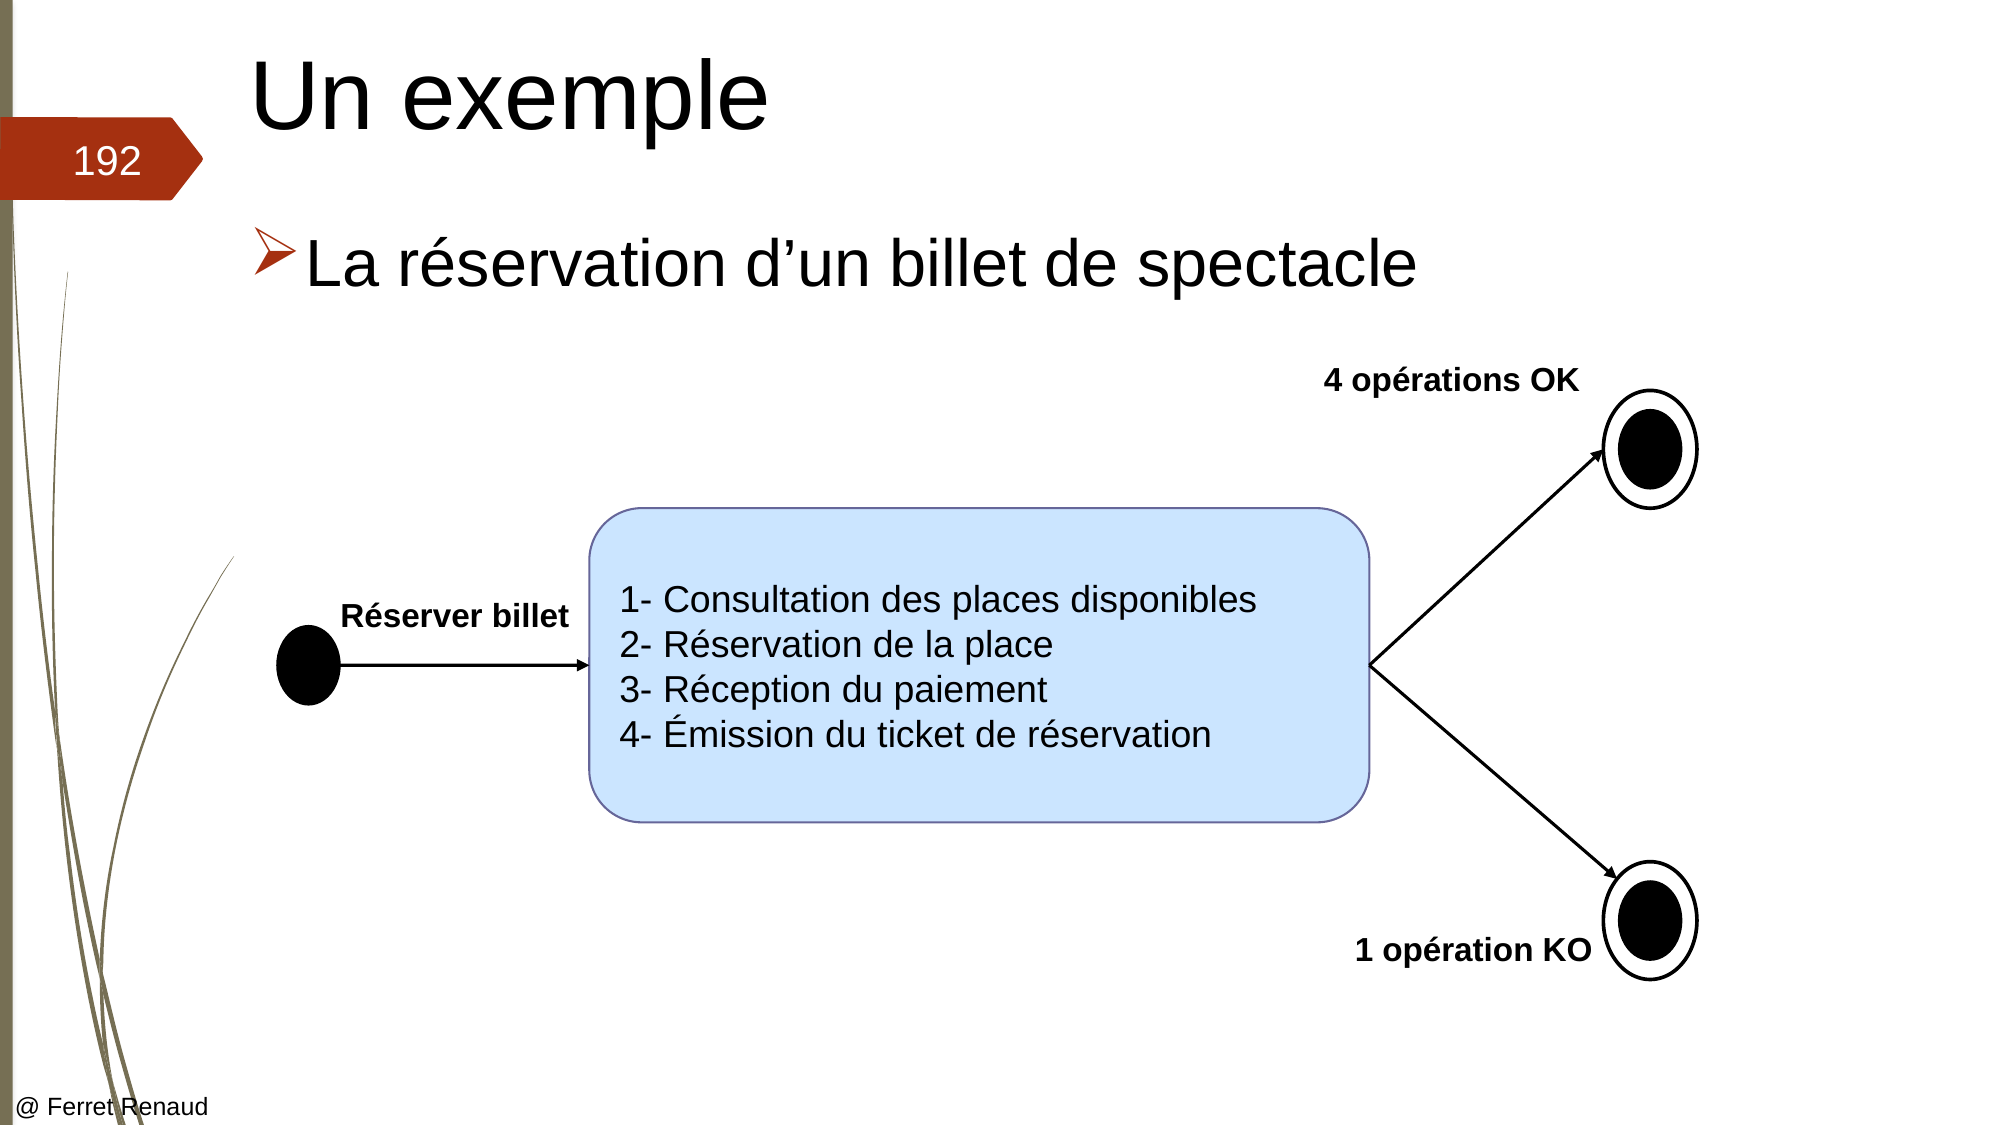

# Un exemple
192
La réservation d’un billet de spectacle
4 opérations OK

1- Consultation des places disponibles
2- Réservation de la place
3- Réception du paiement
4- Émission du ticket de réservation
Réserver billet

1 opération KO
@ Ferret Renaud